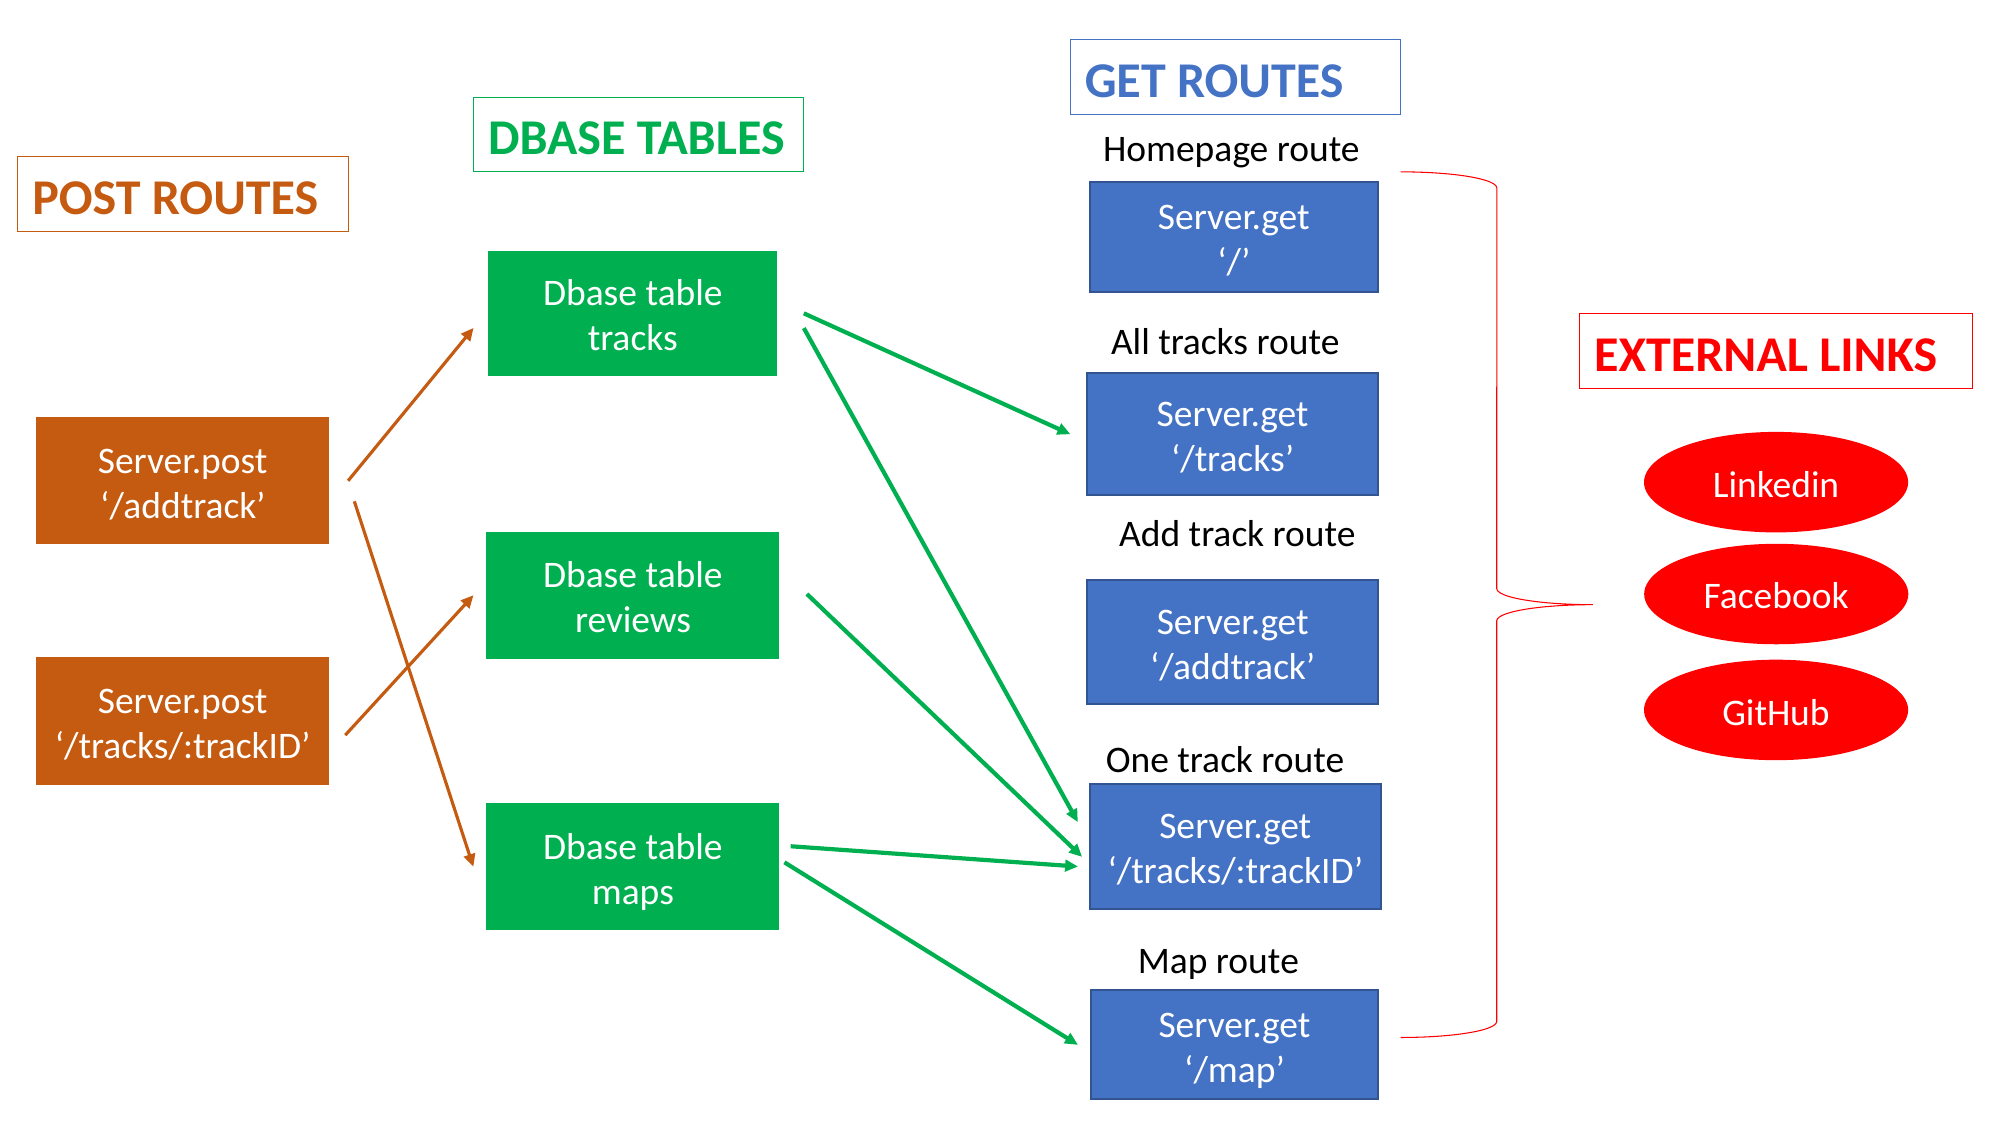

GET ROUTES
Homepage route
Server.get
‘/’
All tracks route
Server.get
‘/tracks’
Add track route
Server.get
‘/addtrack’
One track route
Server.get
‘/tracks/:trackID’
Map route
Server.get
‘/map’
DBASE TABLES
Dbase table tracks
Dbase table reviews
Dbase table maps
POST ROUTES
Server.post
‘/addtrack’
Server.post
‘/tracks/:trackID’

EXTERNAL LINKS
Linkedin
Facebook
GitHub